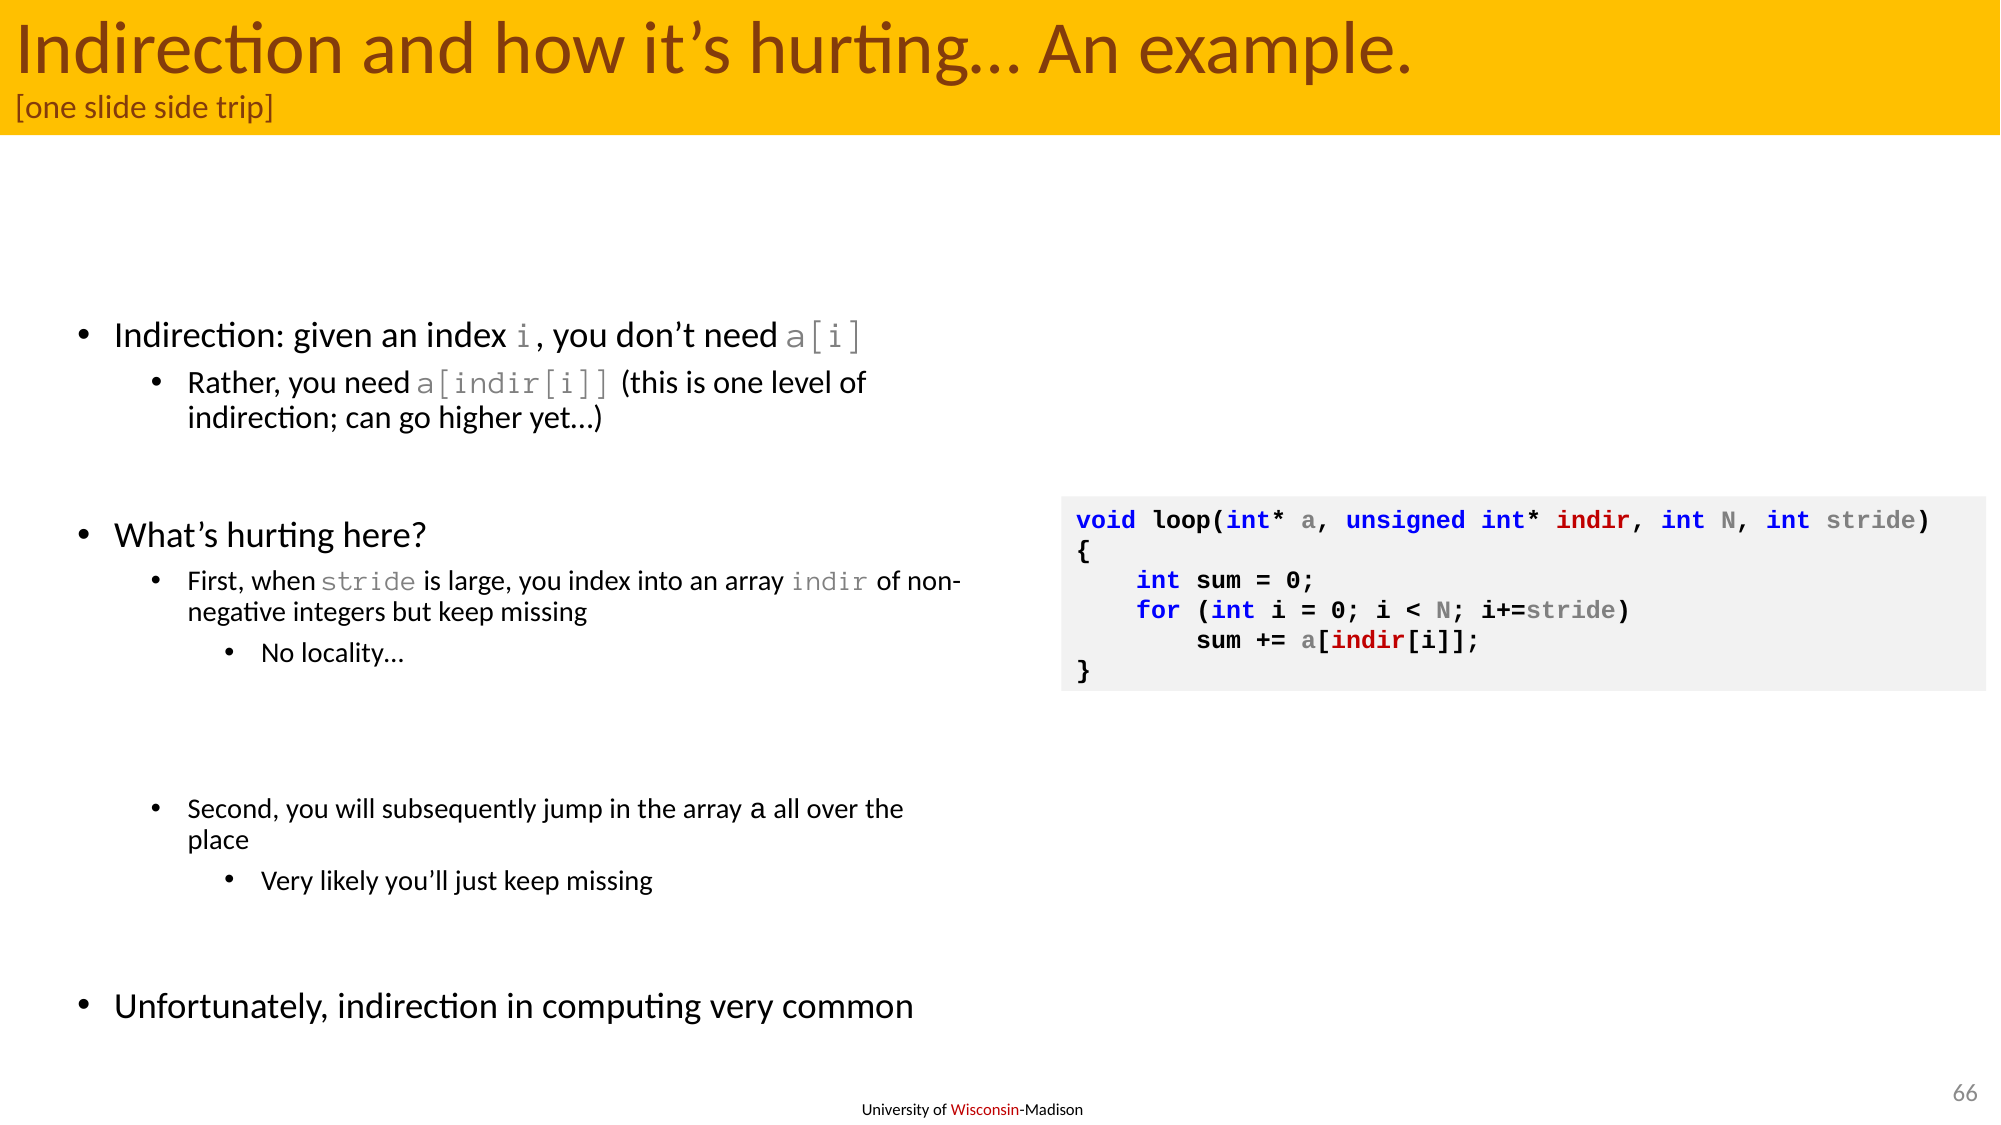

# Indirection and how it’s hurting… An example. [one slide side trip]

Indirection: given an index i, you don’t need a[i]
Rather, you need a[indir[i]] (this is one level of indirection; can go higher yet…)

What’s hurting here?
First, when stride is large, you index into an array indir of non-negative integers but keep missing
No locality…

Second, you will subsequently jump in the array a all over the place
Very likely you’ll just keep missing

Unfortunately, indirection in computing very common
void loop(int* a, unsigned int* indir, int N, int stride)
{
    int sum = 0;
    for (int i = 0; i < N; i+=stride)
        sum += a[indir[i]];
}
66